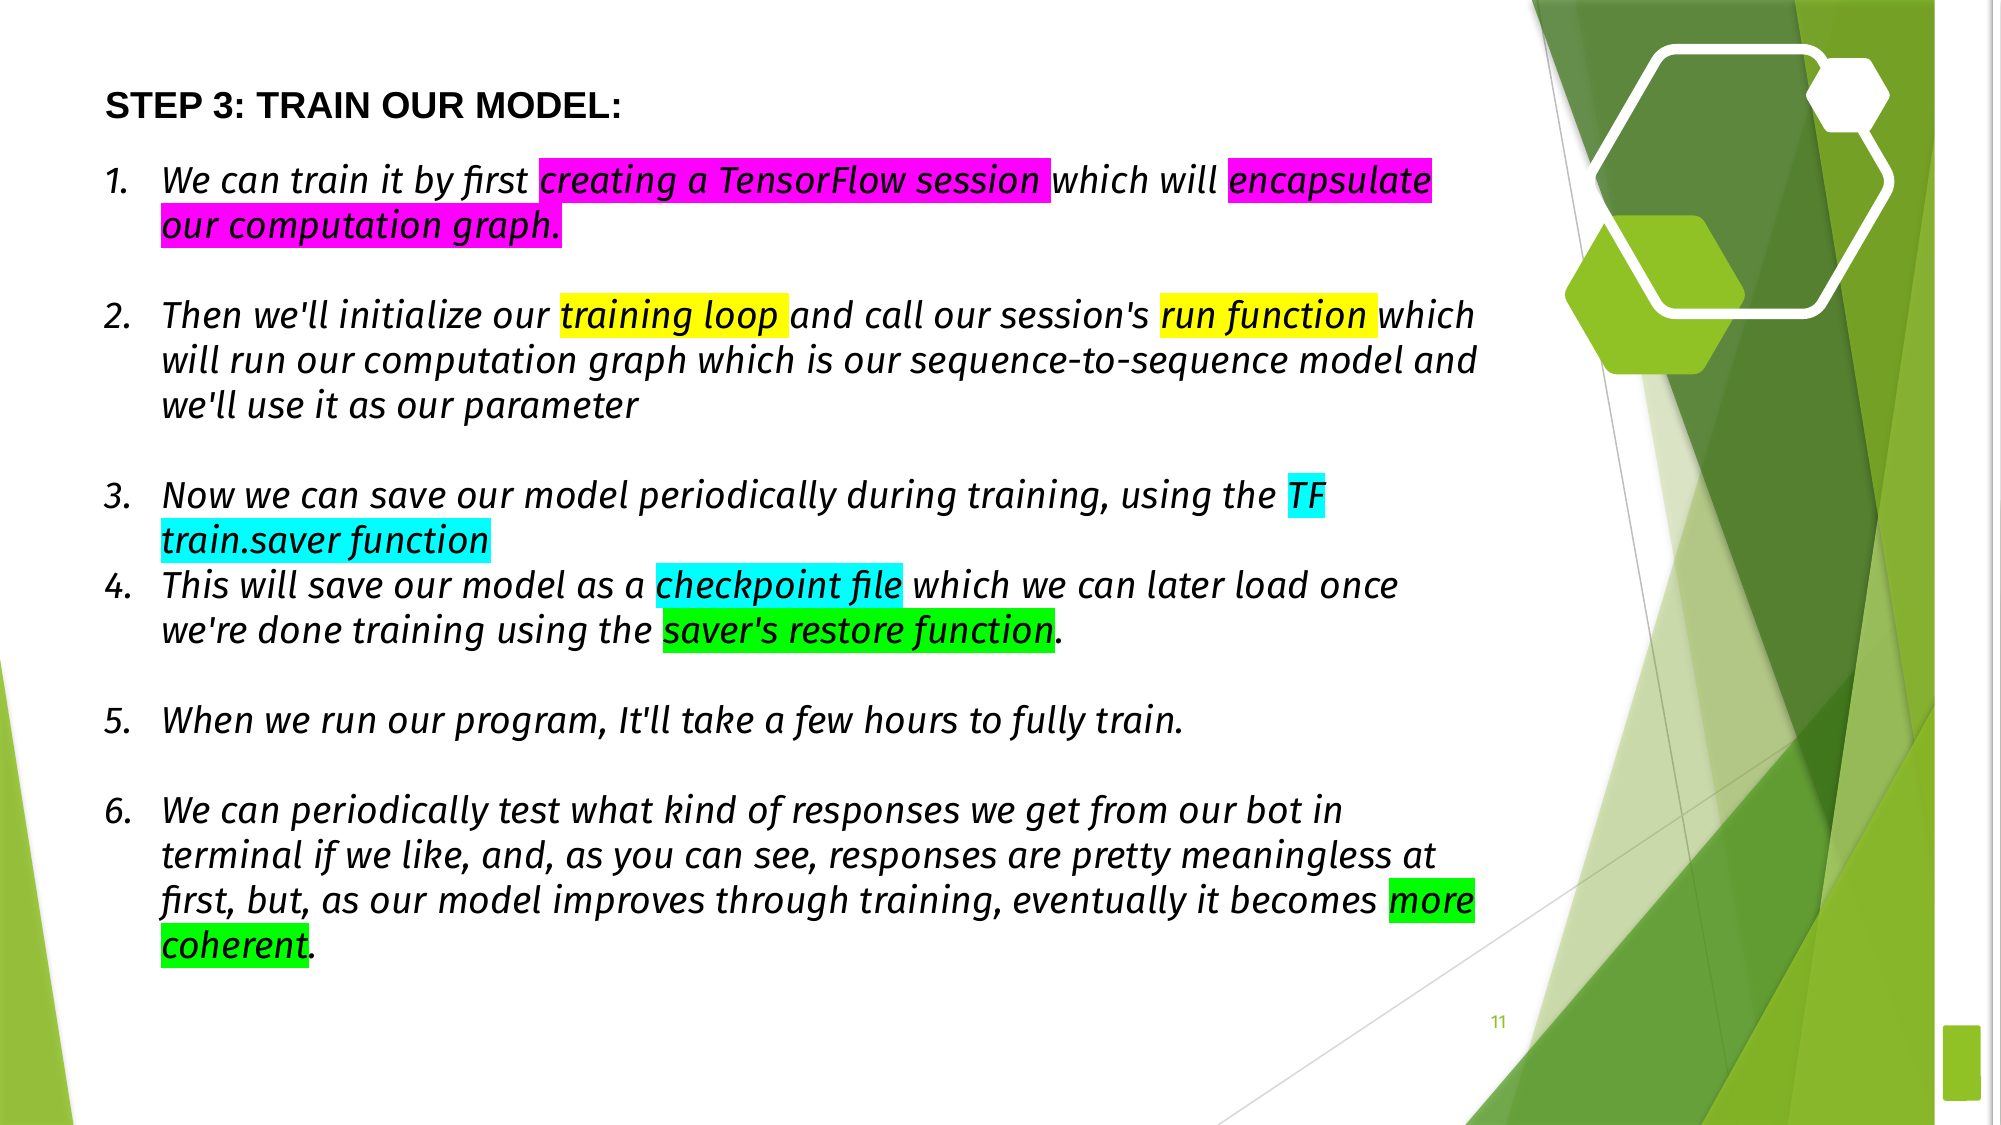

# STEP 3: TRAIN OUR MODEL:
We can train it by first creating a TensorFlow session which will encapsulate our computation graph.

Then we'll initialize our training loop and call our session's run function which will run our computation graph which is our sequence-to-sequence model and we'll use it as our parameter

Now we can save our model periodically during training, using the TF train.saver function
This will save our model as a checkpoint file which we can later load once we're done training using the saver's restore function.

When we run our program, It'll take a few hours to fully train.

We can periodically test what kind of responses we get from our bot in terminal if we like, and, as you can see, responses are pretty meaningless at first, but, as our model improves through training, eventually it becomes more coherent.

11